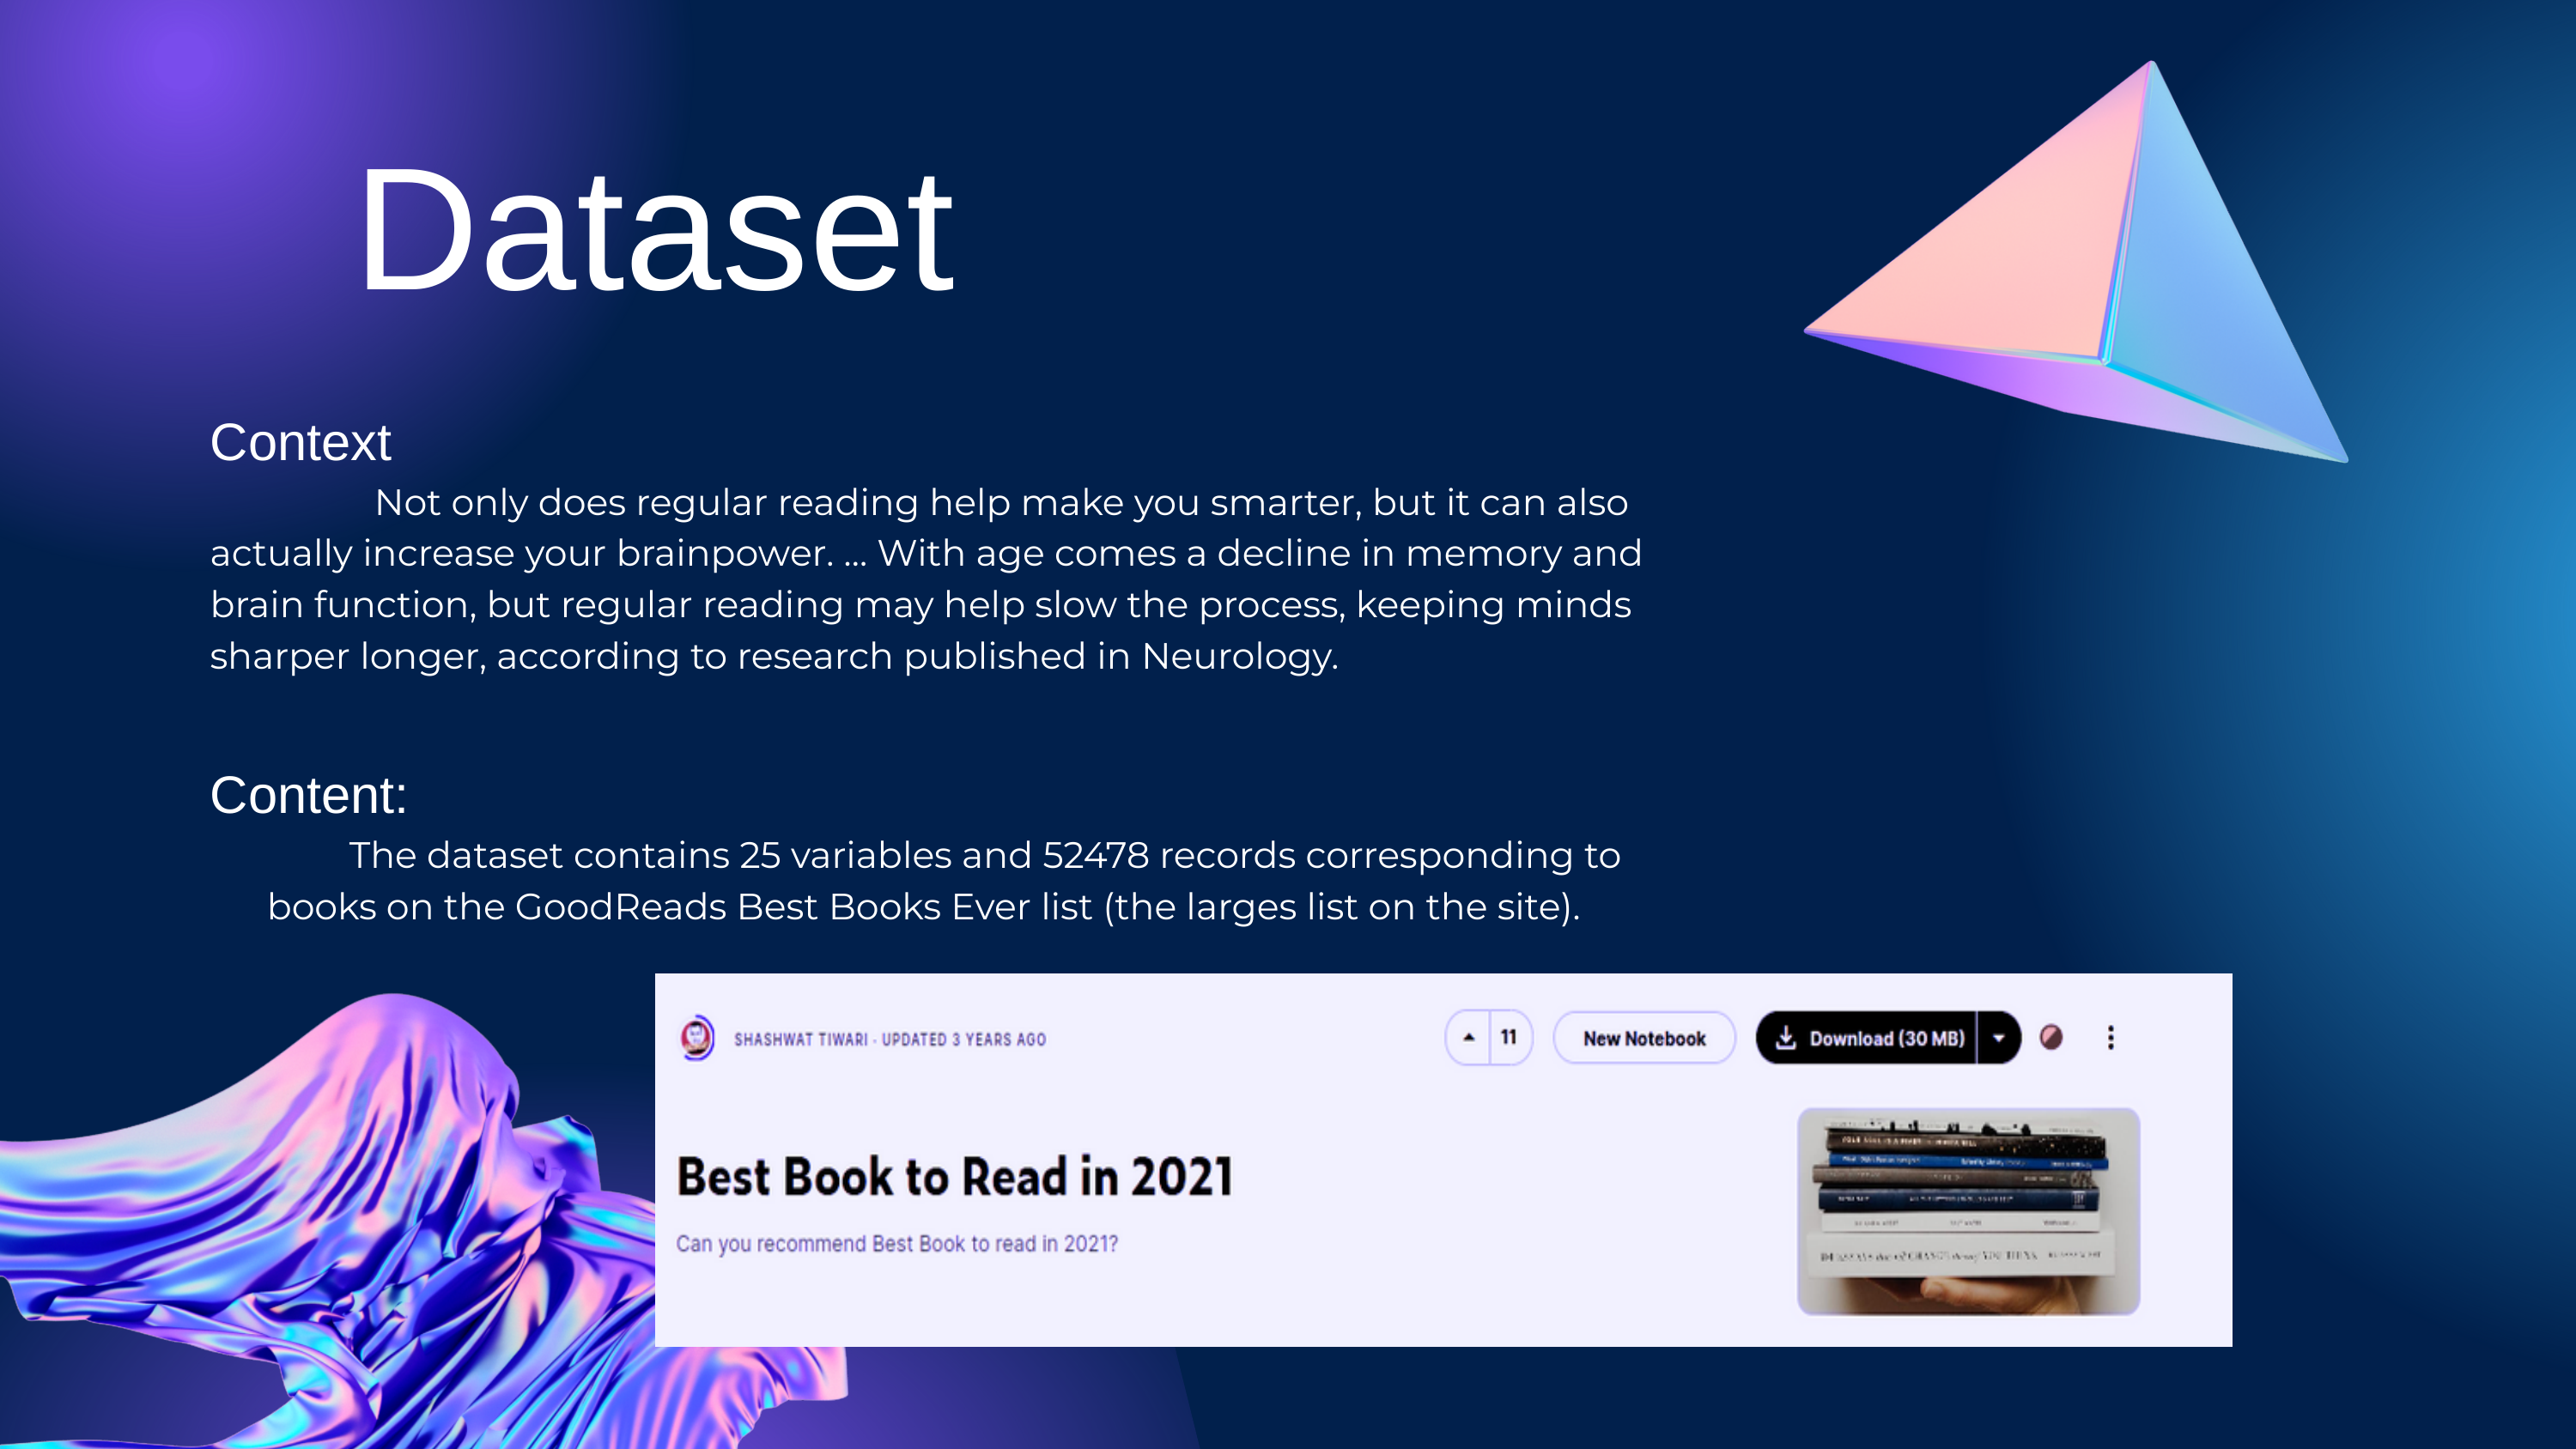

Dataset
Context
                 Not only does regular reading help make you smarter, but it can also actually increase your brainpower. … With age comes a decline in memory and brain function, but regular reading may help slow the process, keeping minds sharper longer, according to research published in Neurology.

Content:
           The dataset contains 25 variables and 52478 records corresponding to books on the GoodReads Best Books Ever list (the larges list on the site).